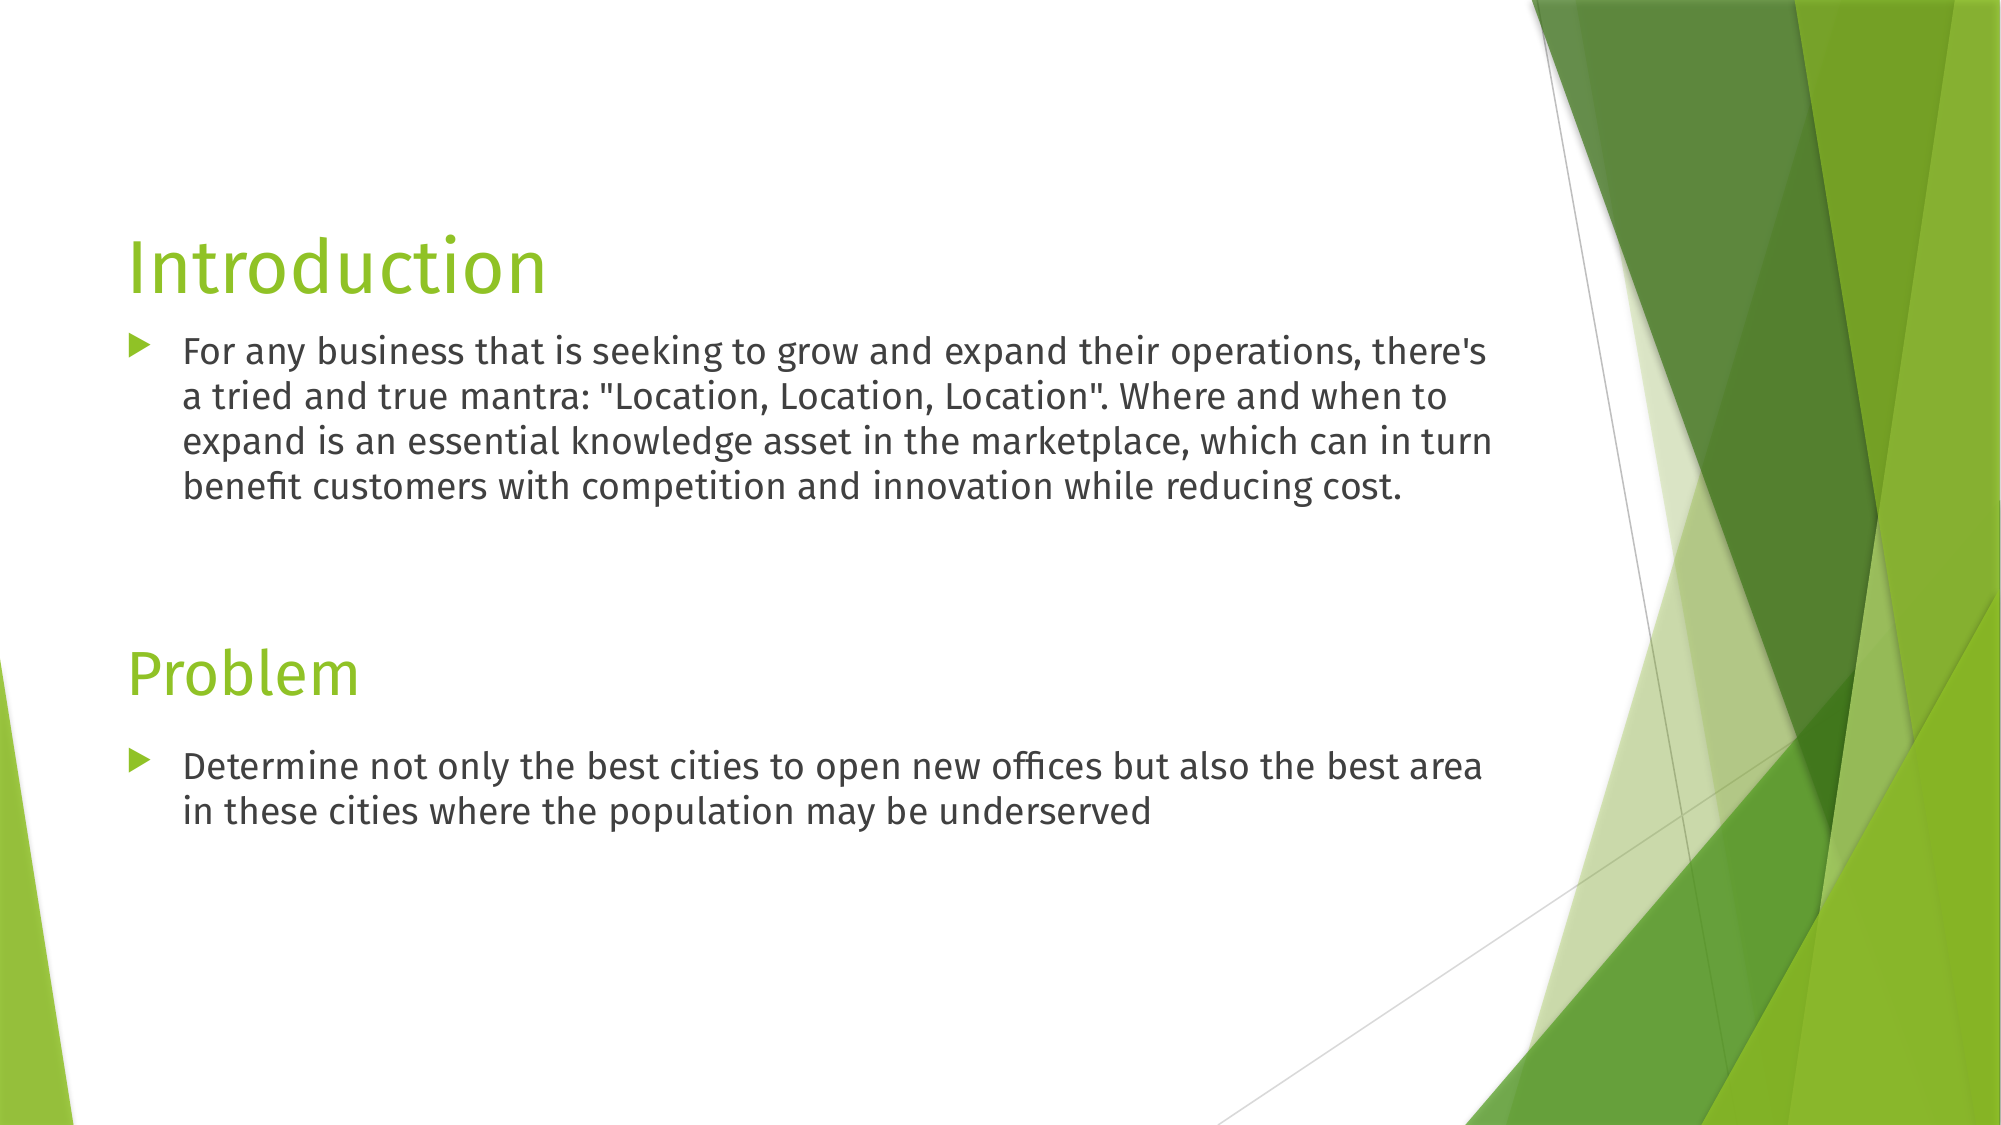

# Introduction
For any business that is seeking to grow and expand their operations, there's a tried and true mantra: "Location, Location, Location". Where and when to expand is an essential knowledge asset in the marketplace, which can in turn benefit customers with competition and innovation while reducing cost.
Problem
Determine not only the best cities to open new offices but also the best area in these cities where the population may be underserved